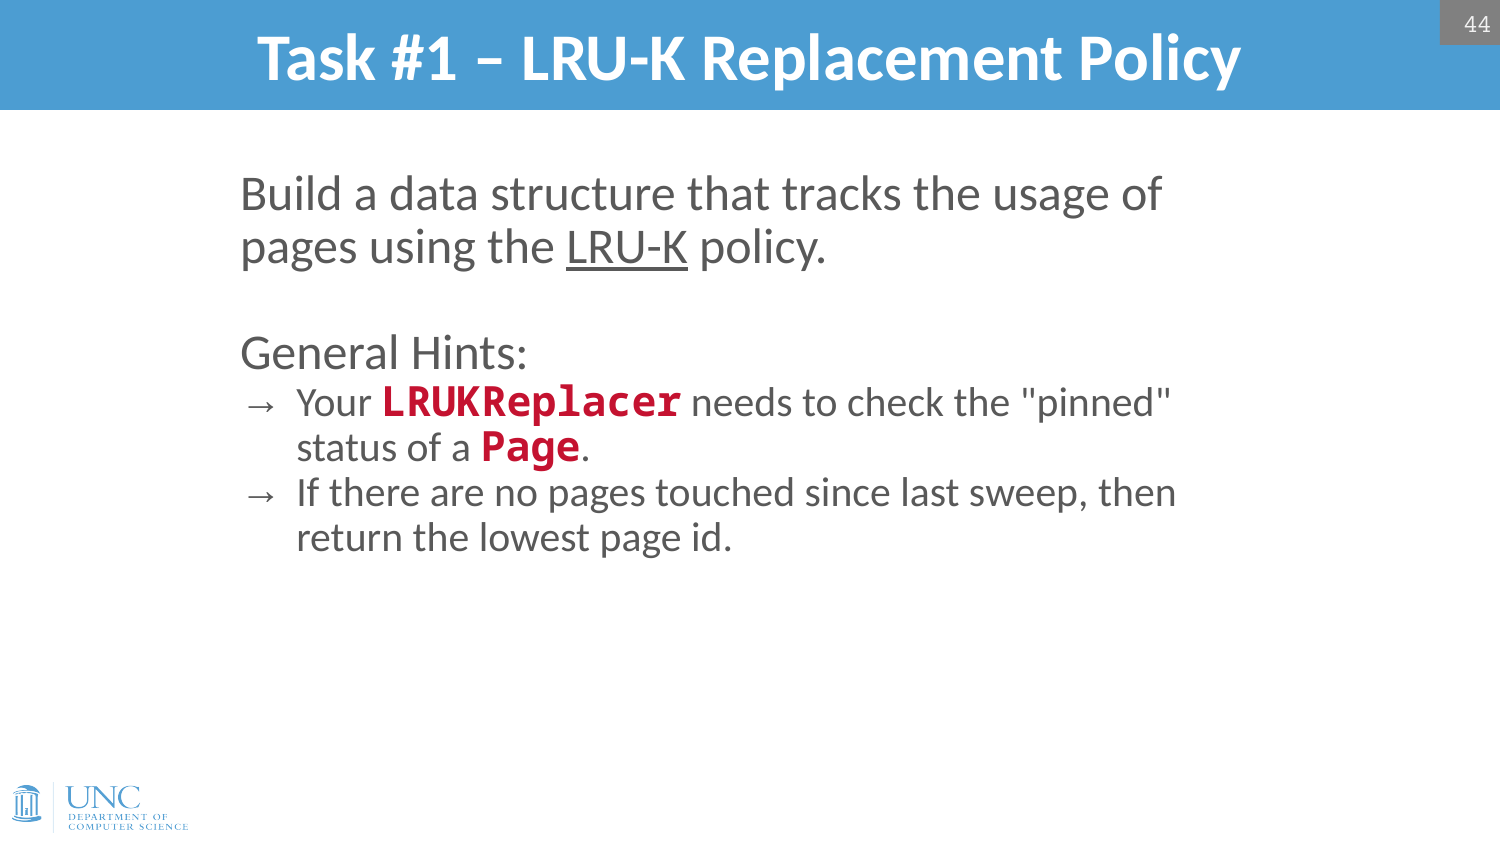

44
# Task #1 – LRU-K Replacement Policy
Build a data structure that tracks the usage of pages using the LRU-K policy.

General Hints:
Your LRUKReplacer needs to check the "pinned" status of a Page.
If there are no pages touched since last sweep, then return the lowest page id.